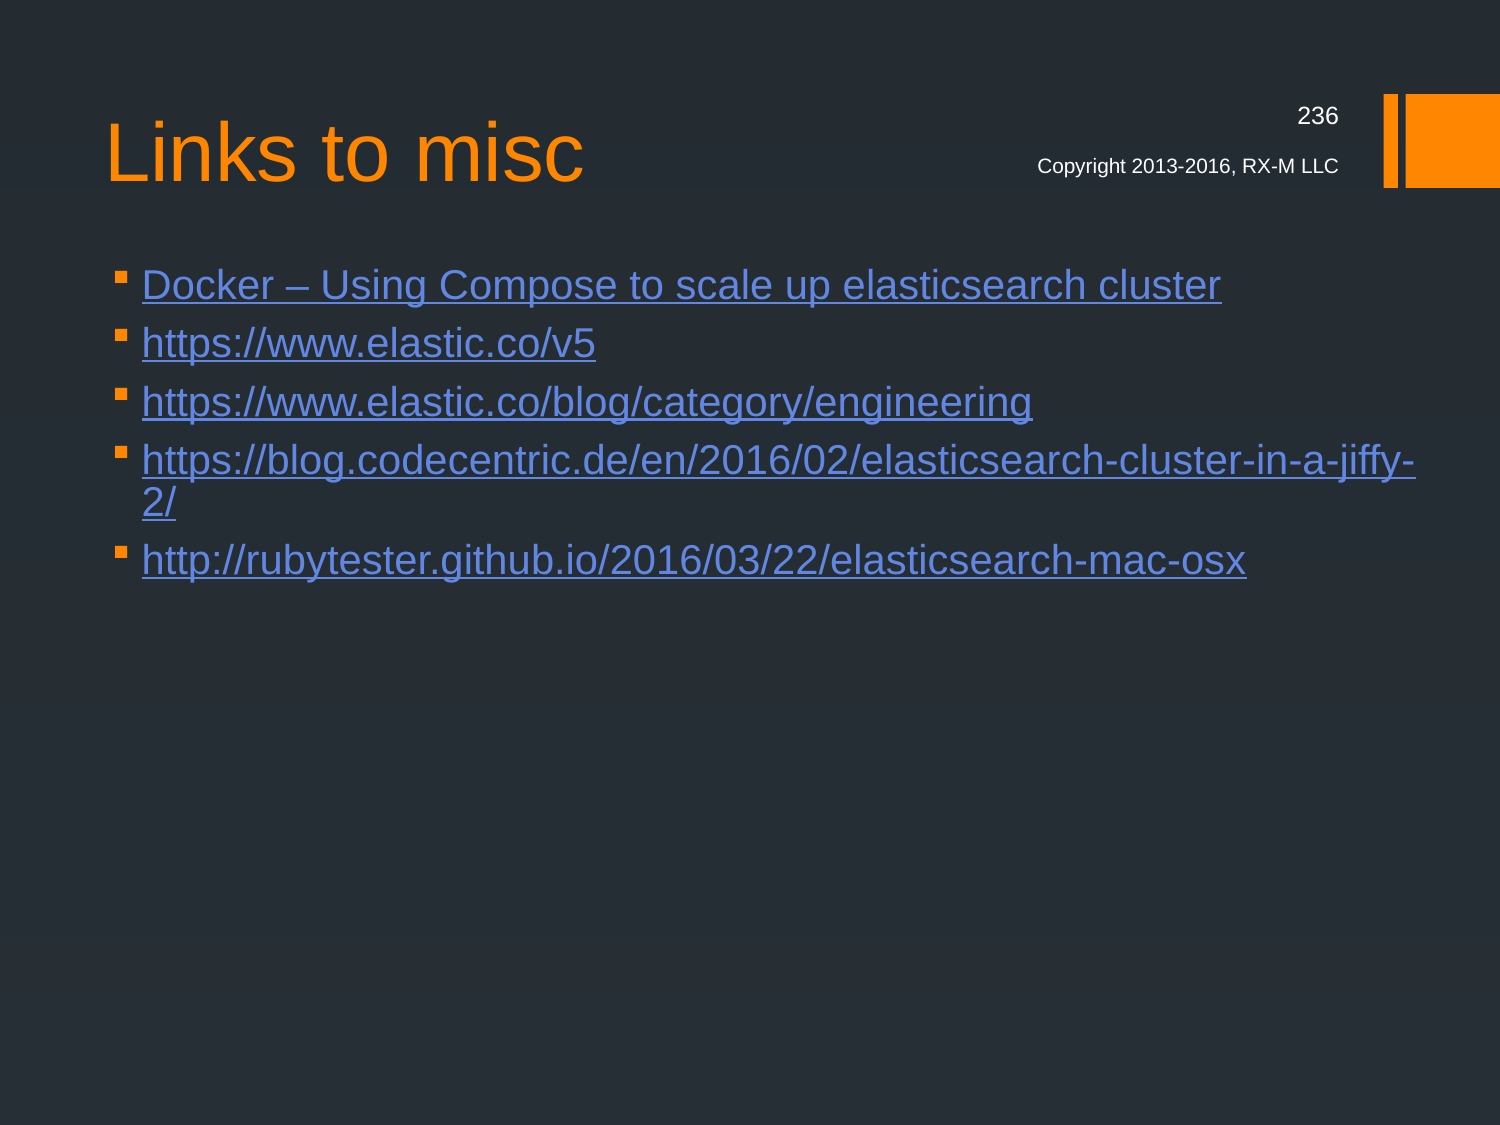

# Links to misc
236
Copyright 2013-2016, RX-M LLC
Docker – Using Compose to scale up elasticsearch cluster
https://www.elastic.co/v5
https://www.elastic.co/blog/category/engineering
https://blog.codecentric.de/en/2016/02/elasticsearch-cluster-in-a-jiffy-2/
http://rubytester.github.io/2016/03/22/elasticsearch-mac-osx